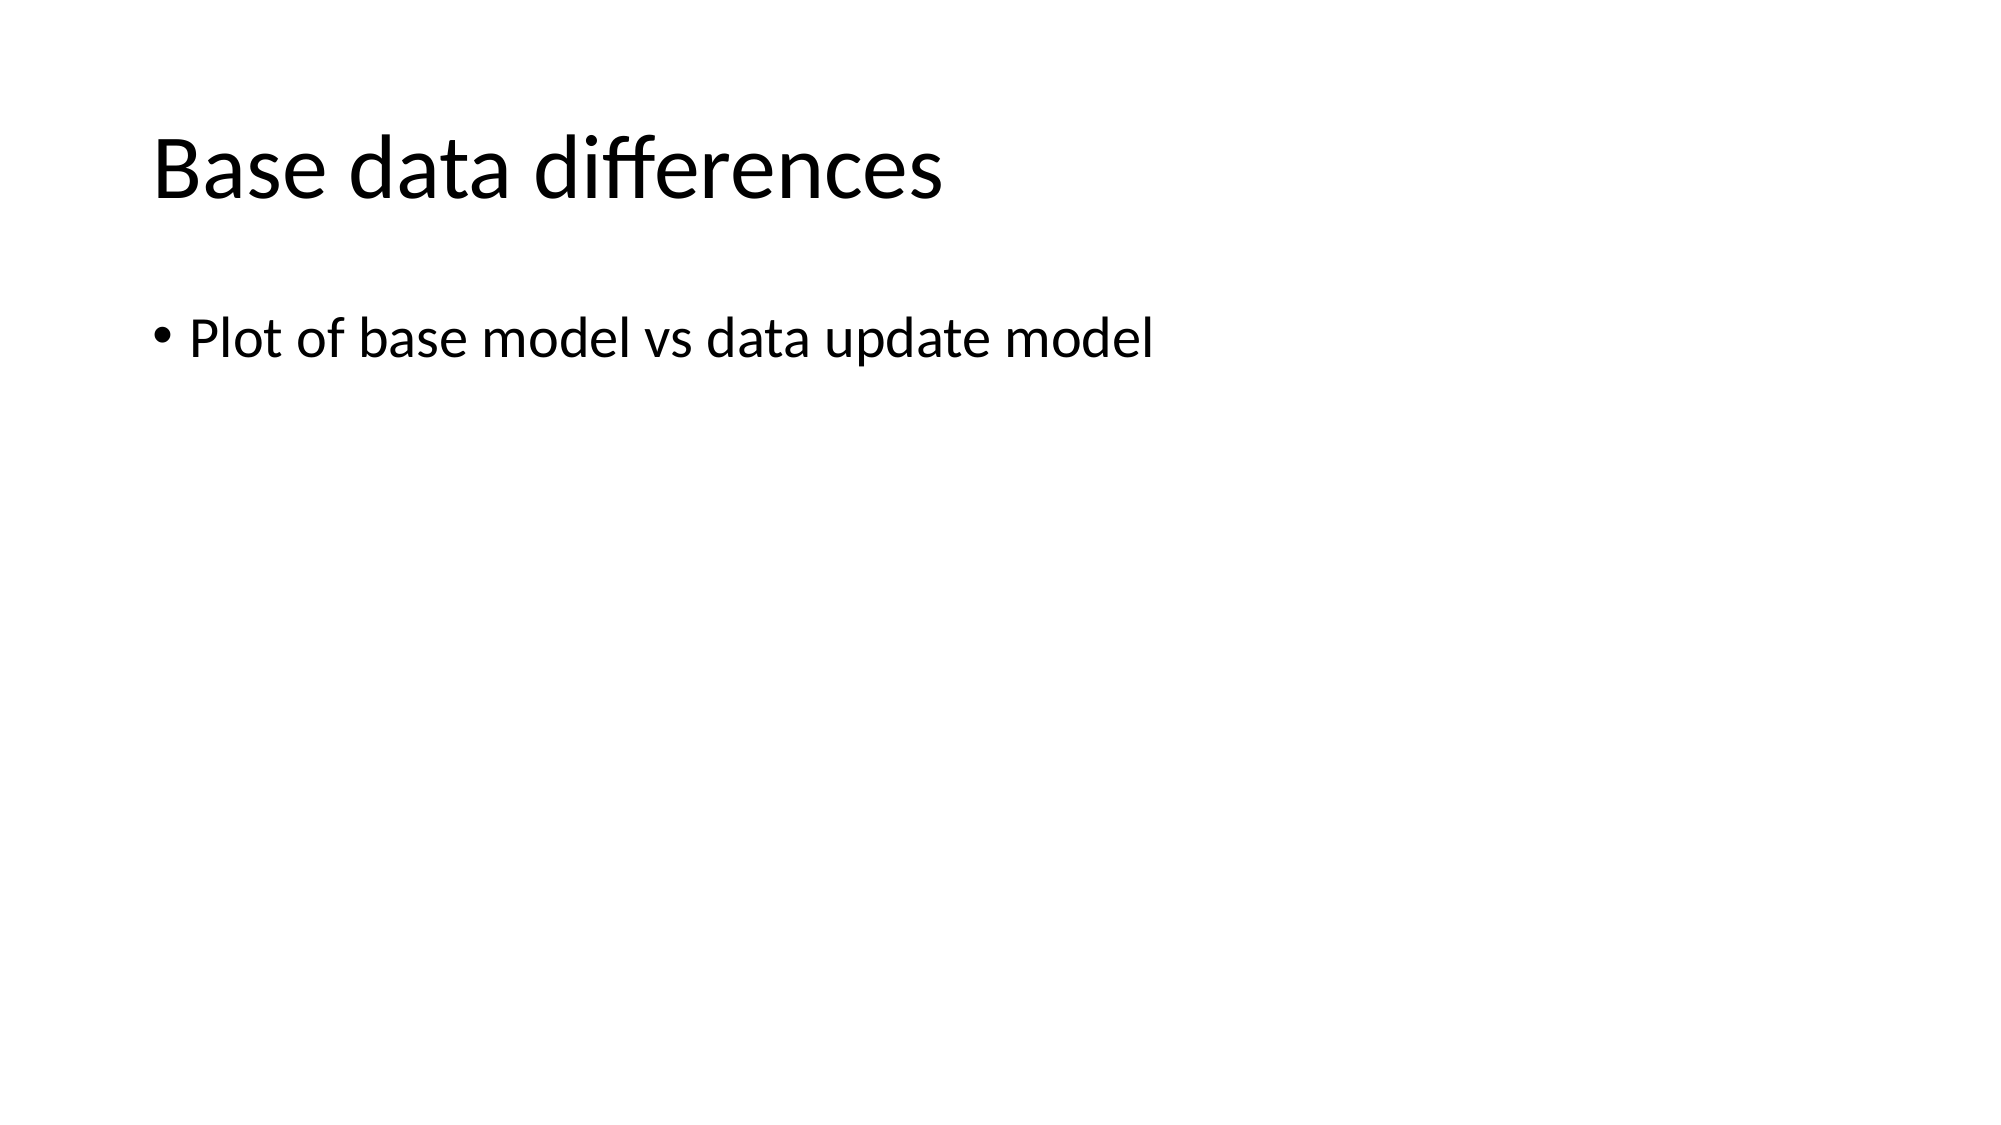

# Base data differences
Plot of base model vs data update model